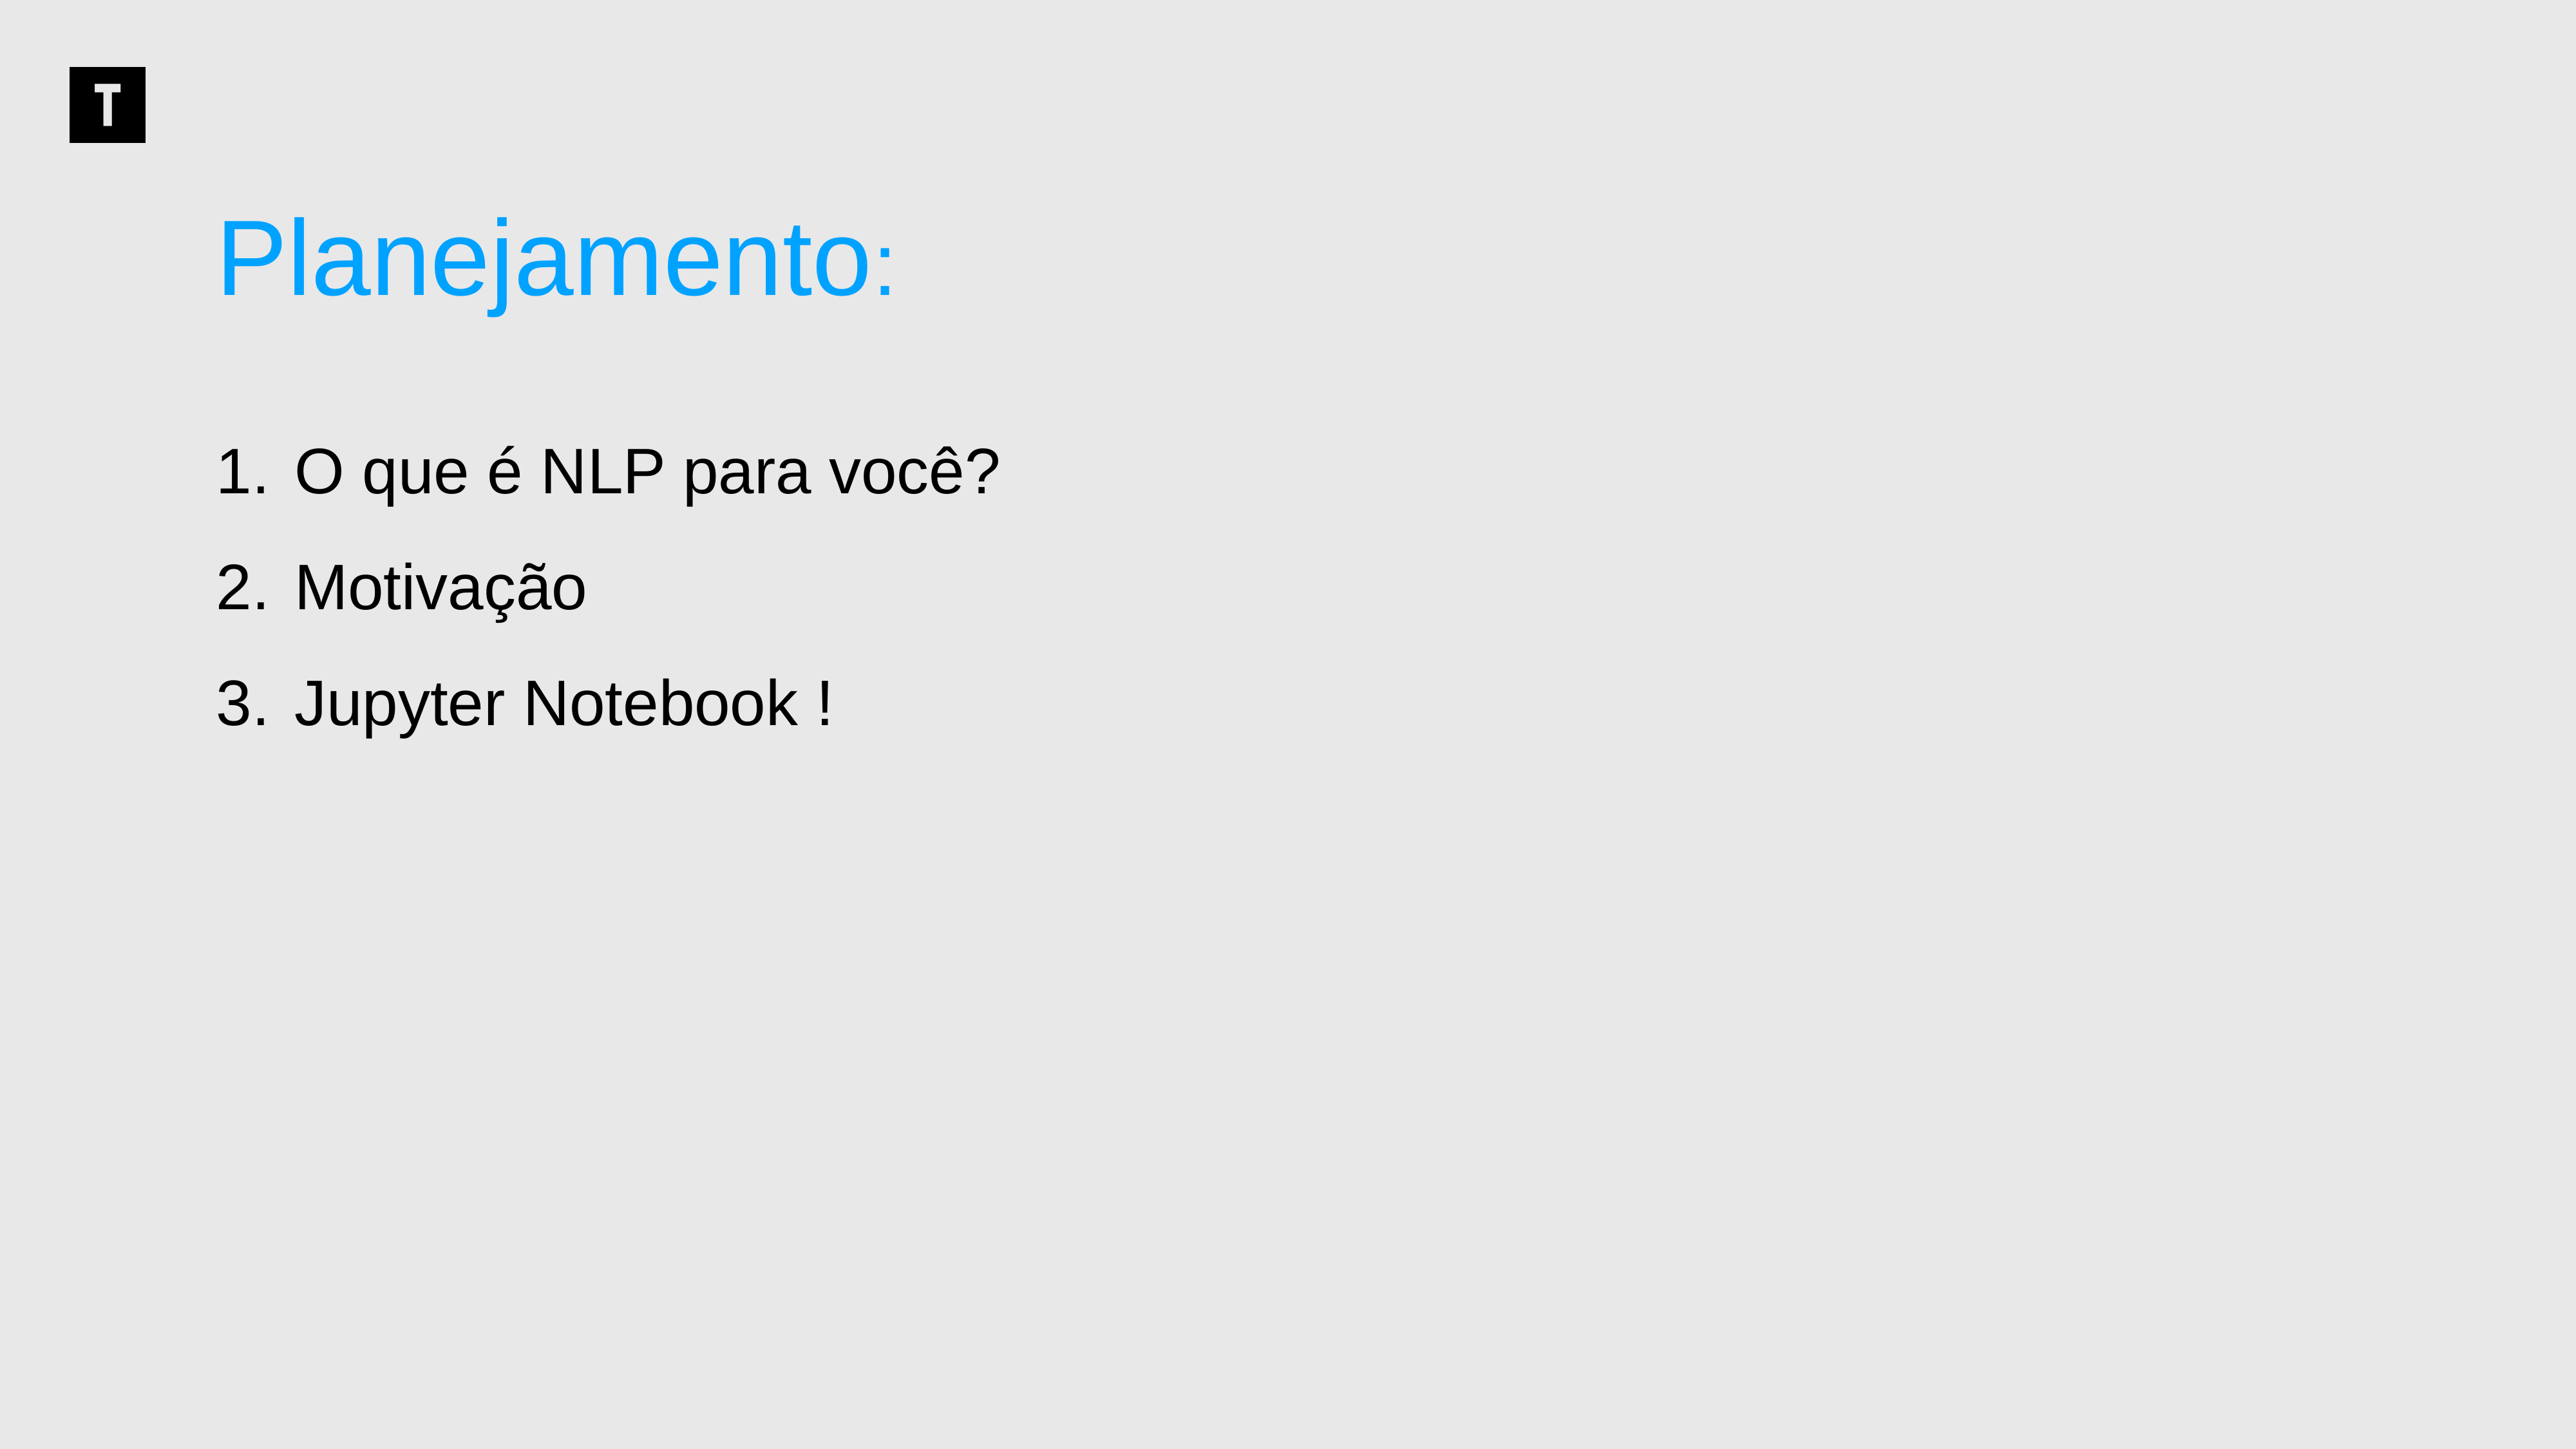

Planejamento:
O que é NLP para você?
Motivação
Jupyter Notebook !